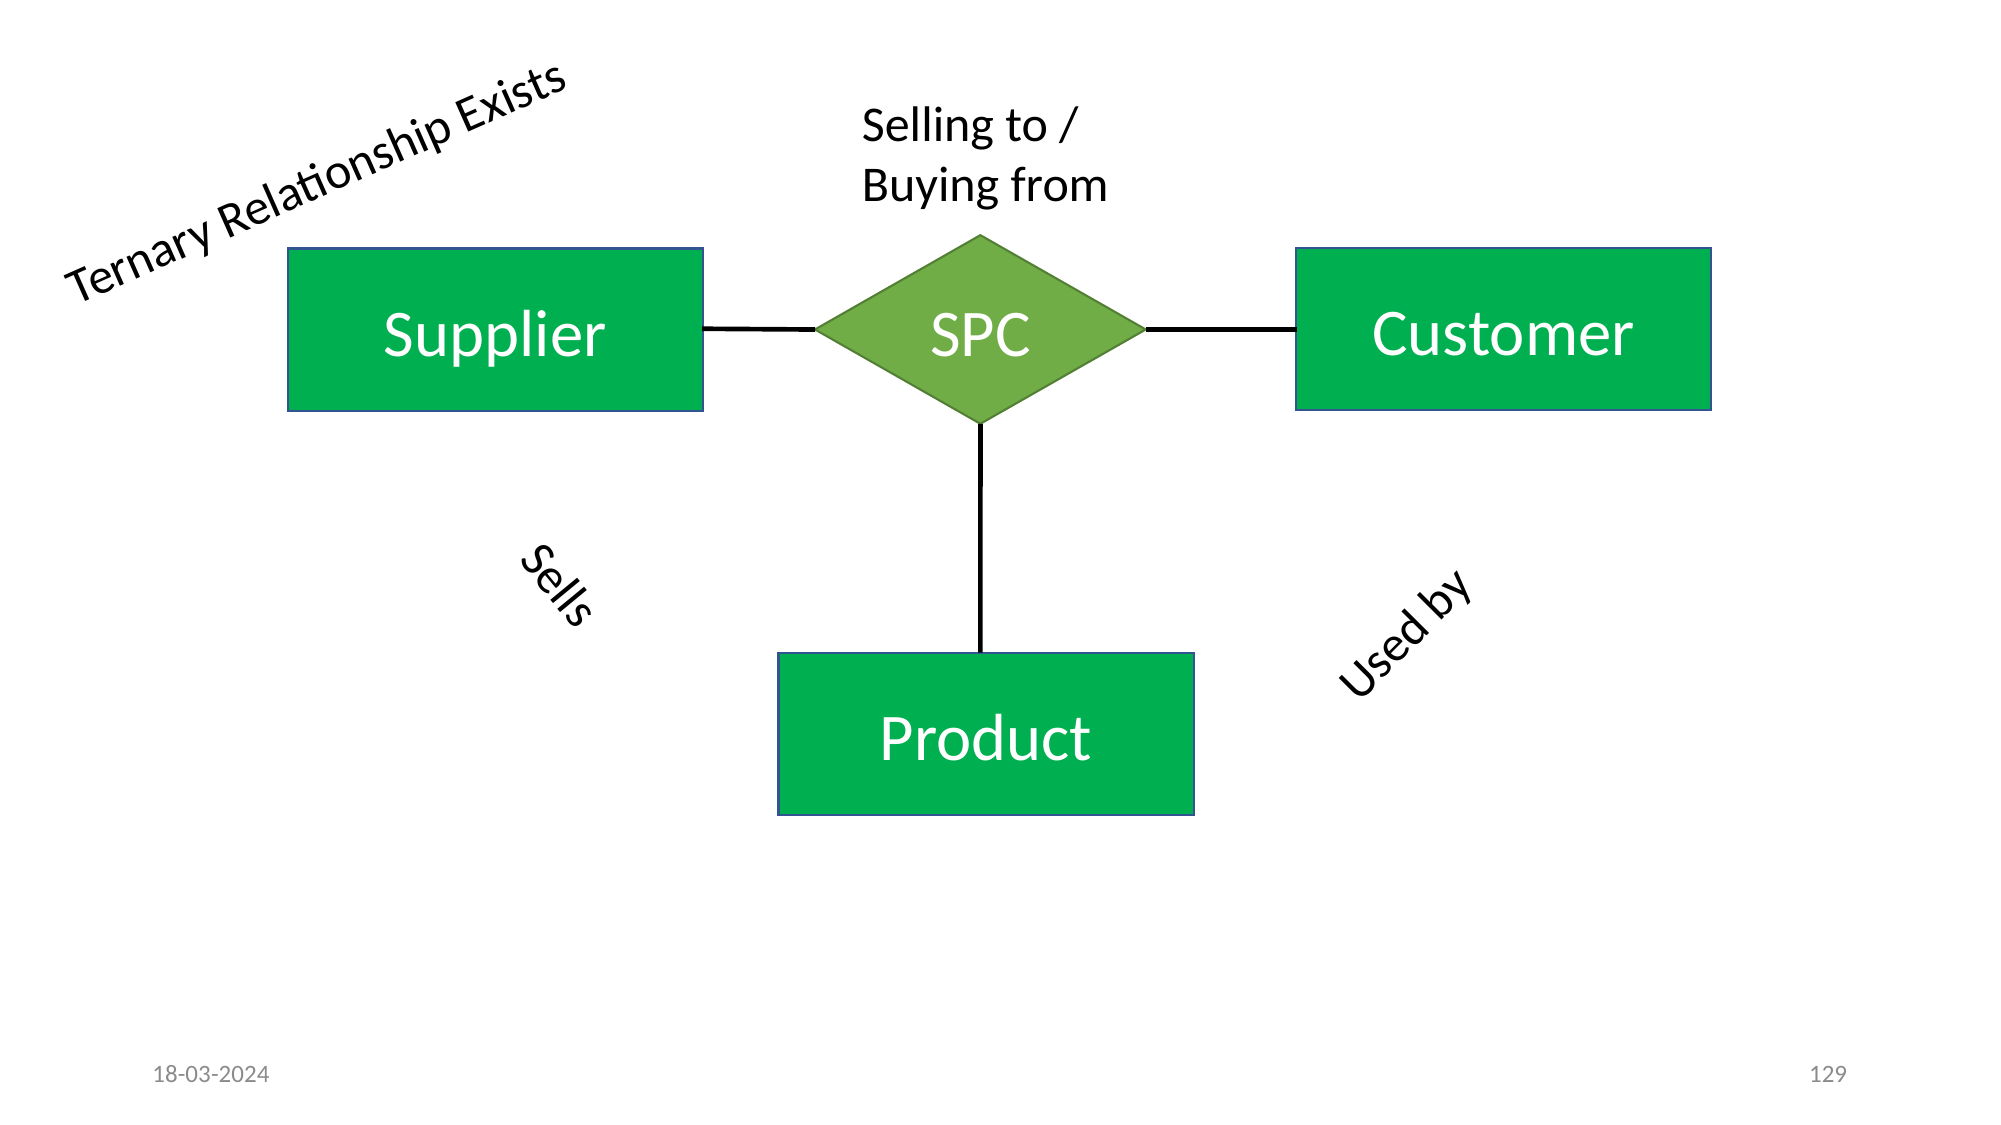

Selling to / Buying from
Ternary Relationship Exists
SPC
Customer
Supplier
Sells
Used by
Product
18-03-2024
129